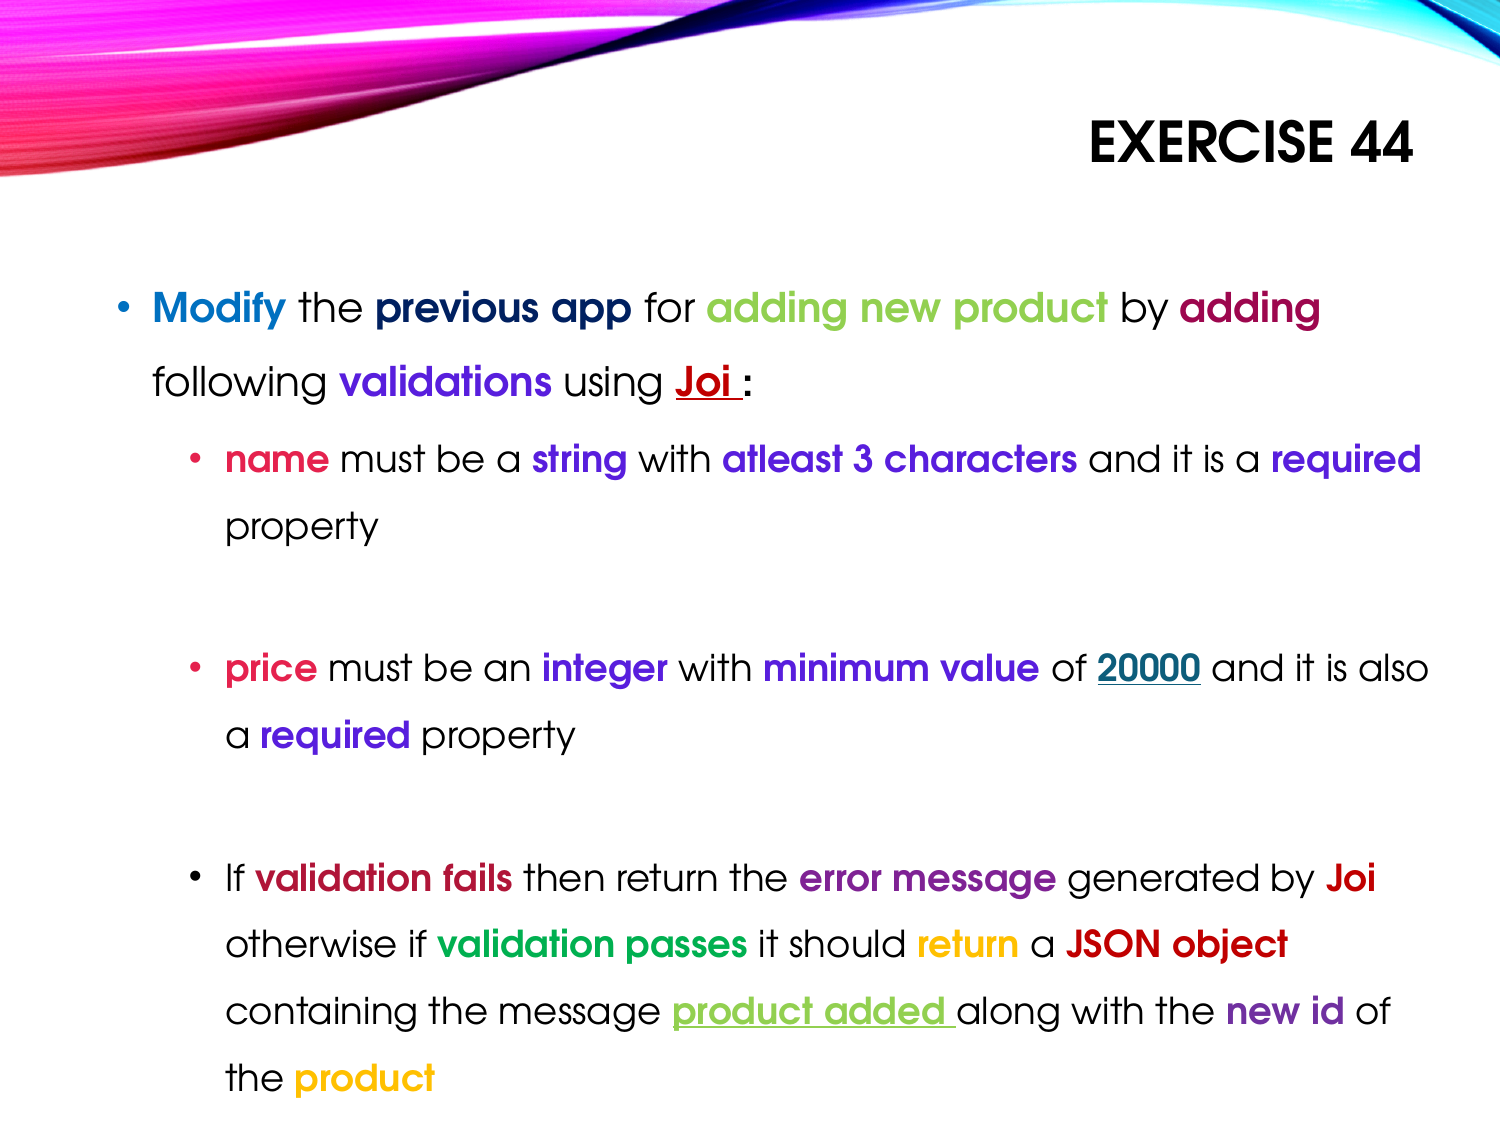

# Exercise 44
Modify the previous app for adding new product by adding following validations using Joi :
name must be a string with atleast 3 characters and it is a required property

price must be an integer with minimum value of 20000 and it is also a required property

If validation fails then return the error message generated by Joi otherwise if validation passes it should return a JSON object containing the message product added along with the new id of the product